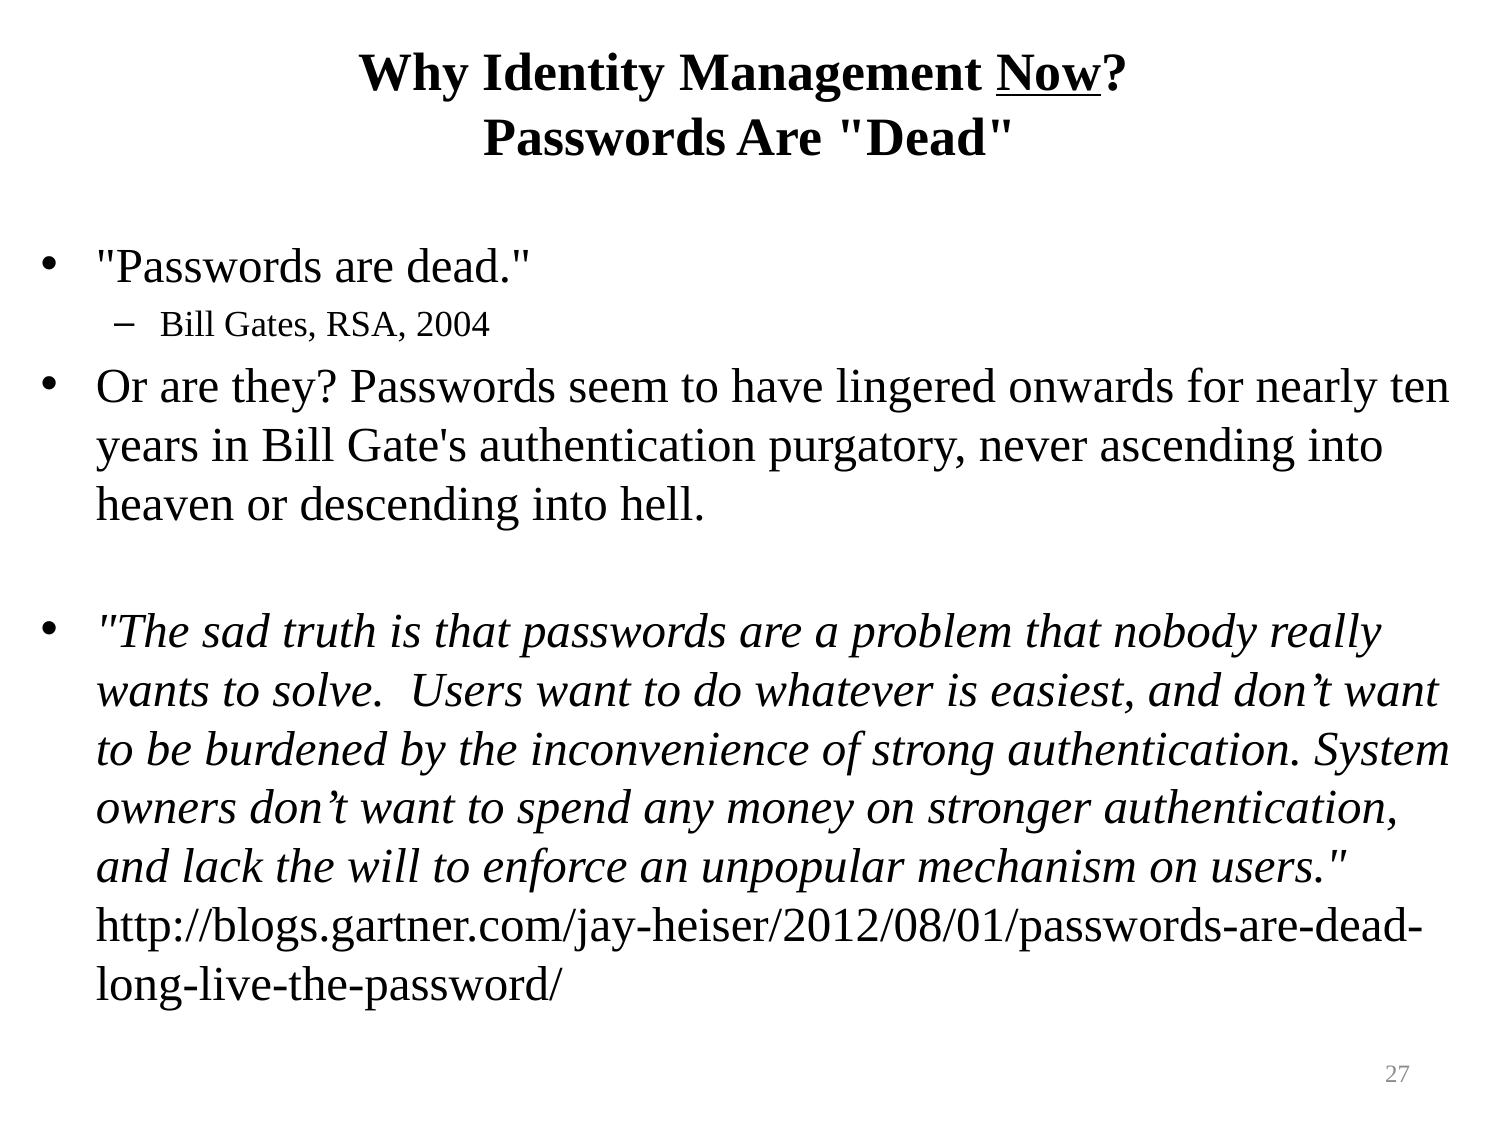

# Why Identity Management Now? Passwords Are "Dead"
"Passwords are dead."
Bill Gates, RSA, 2004
Or are they? Passwords seem to have lingered onwards for nearly ten years in Bill Gate's authentication purgatory, never ascending into heaven or descending into hell.
"The sad truth is that passwords are a problem that nobody really wants to solve.  Users want to do whatever is easiest, and don’t want to be burdened by the inconvenience of strong authentication. System owners don’t want to spend any money on stronger authentication, and lack the will to enforce an unpopular mechanism on users." http://blogs.gartner.com/jay-heiser/2012/08/01/passwords-are-dead-long-live-the-password/
27